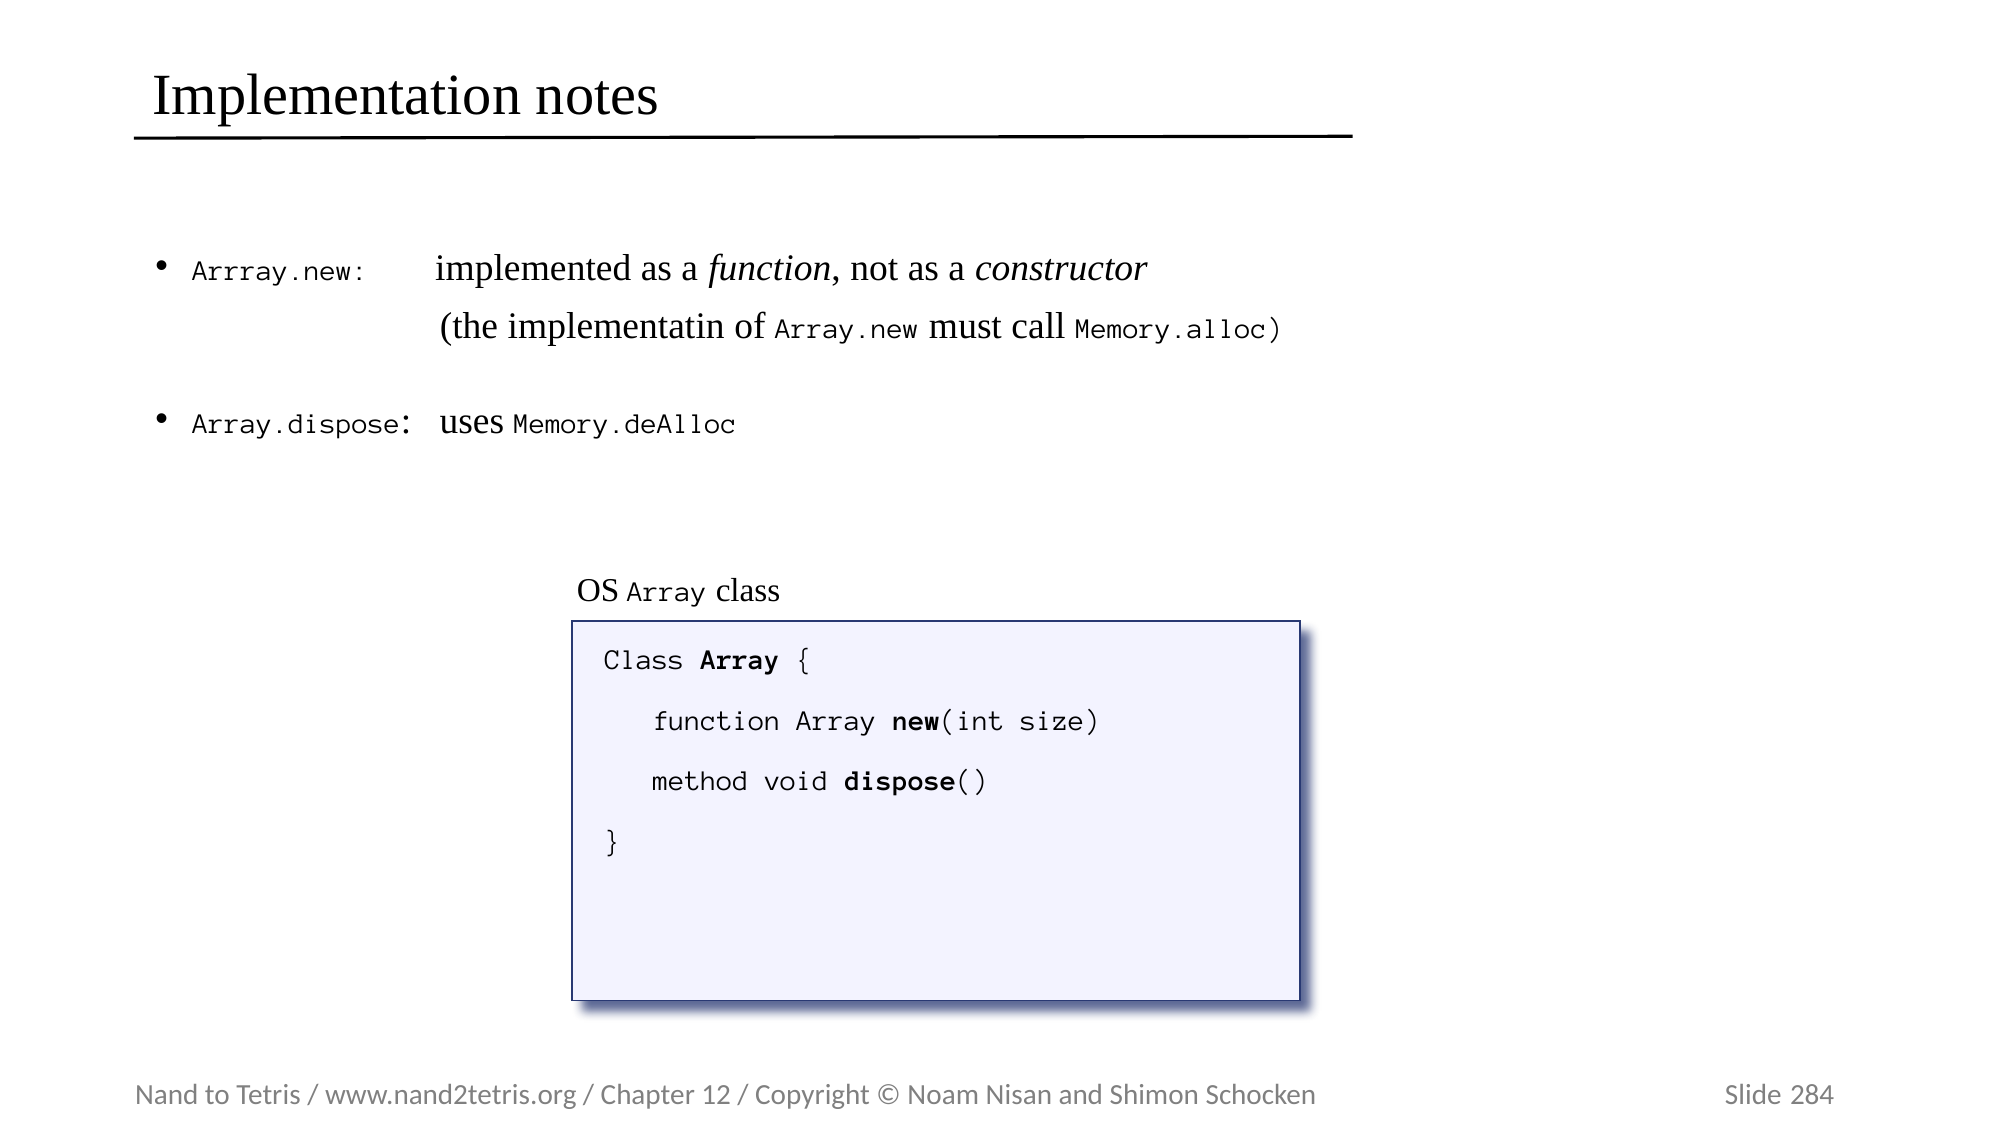

# Implementation notes

Arrray.new:       implemented as a function, not as a constructor
                          (the implementatin of Array.new must call Memory.alloc)
Array.dispose:   uses Memory.deAlloc
OS Array class
Class Array {
   function Array new(int size)
   method void dispose()
}